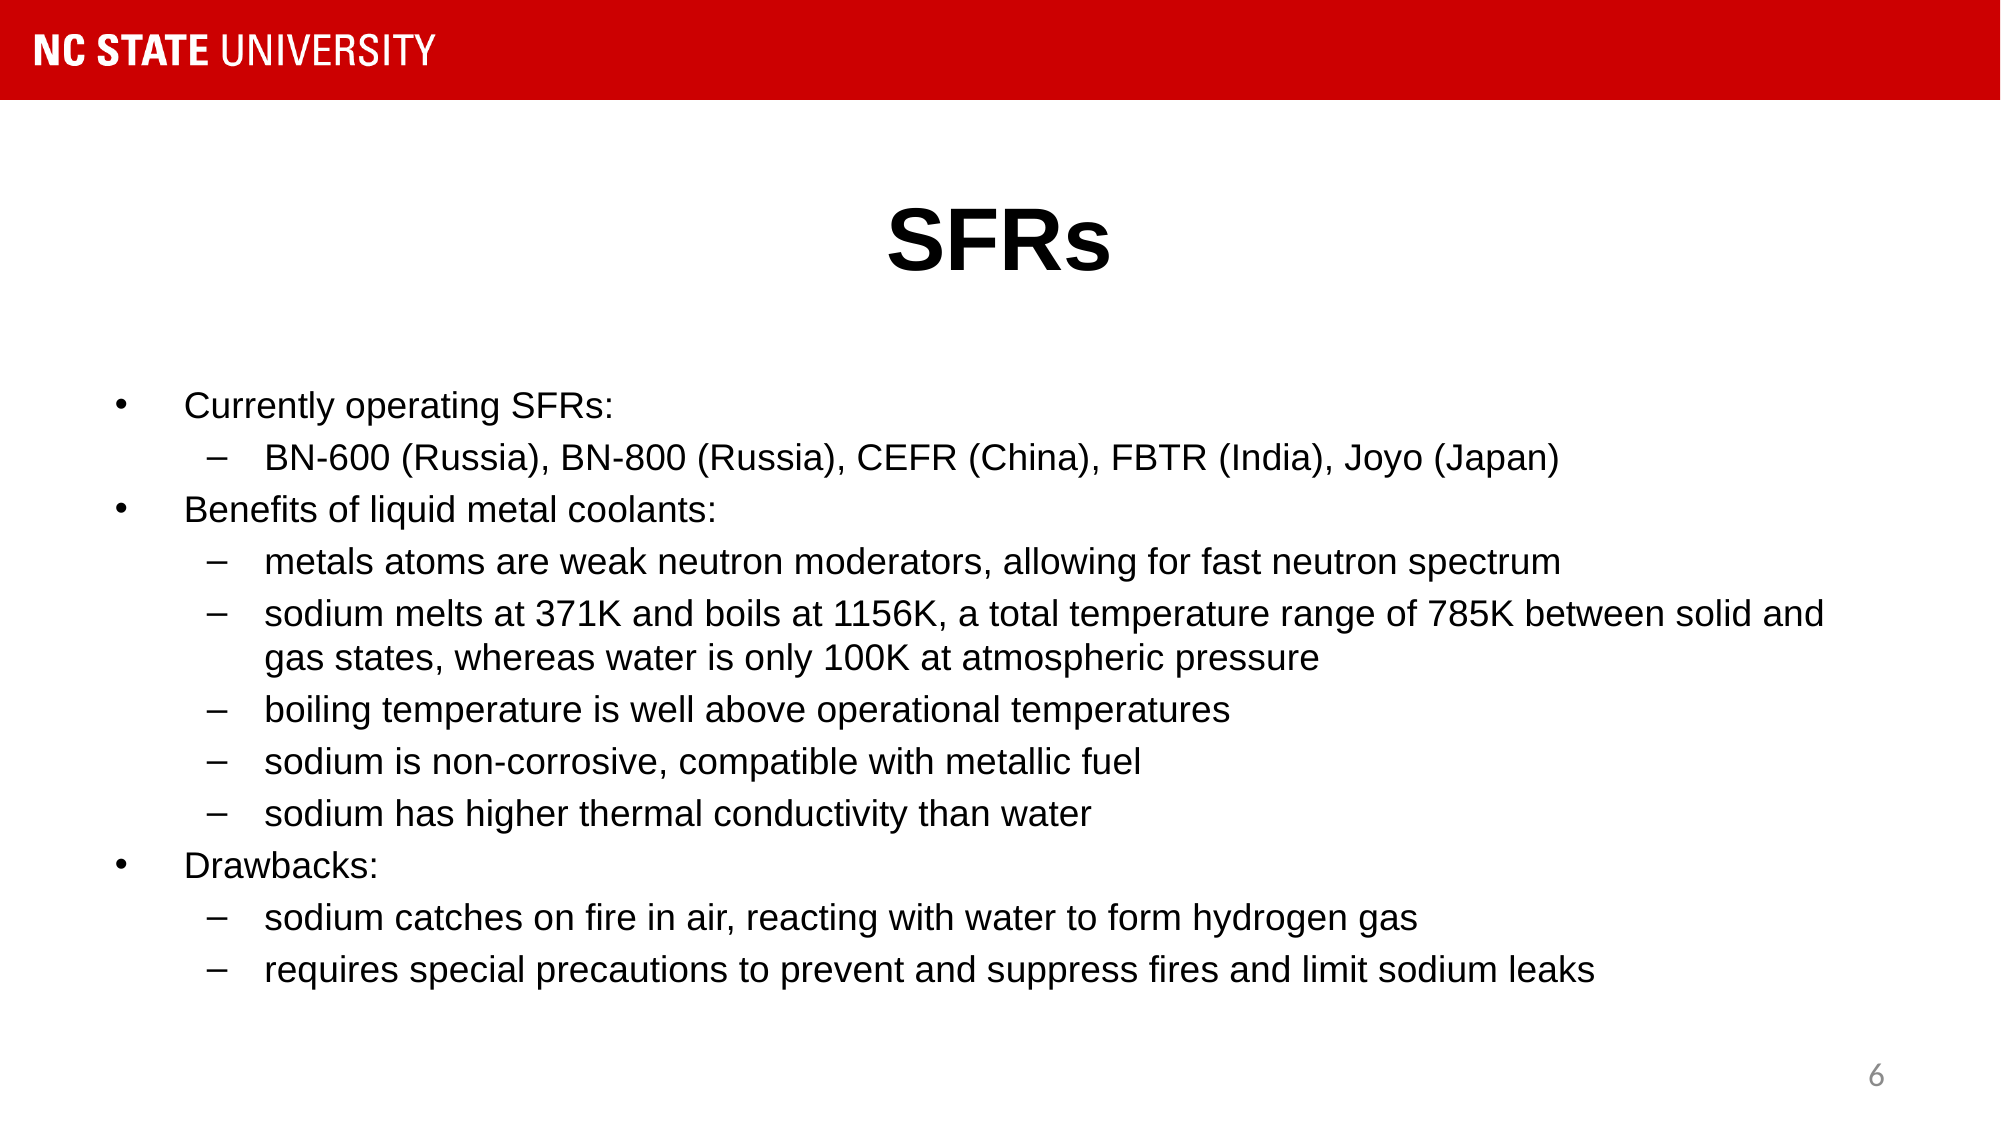

# SFRs
Currently operating SFRs:
BN-600 (Russia), BN-800 (Russia), CEFR (China), FBTR (India), Joyo (Japan)
Benefits of liquid metal coolants:
metals atoms are weak neutron moderators, allowing for fast neutron spectrum
sodium melts at 371K and boils at 1156K, a total temperature range of 785K between solid and gas states, whereas water is only 100K at atmospheric pressure
boiling temperature is well above operational temperatures
sodium is non-corrosive, compatible with metallic fuel
sodium has higher thermal conductivity than water
Drawbacks:
sodium catches on fire in air, reacting with water to form hydrogen gas
requires special precautions to prevent and suppress fires and limit sodium leaks
6